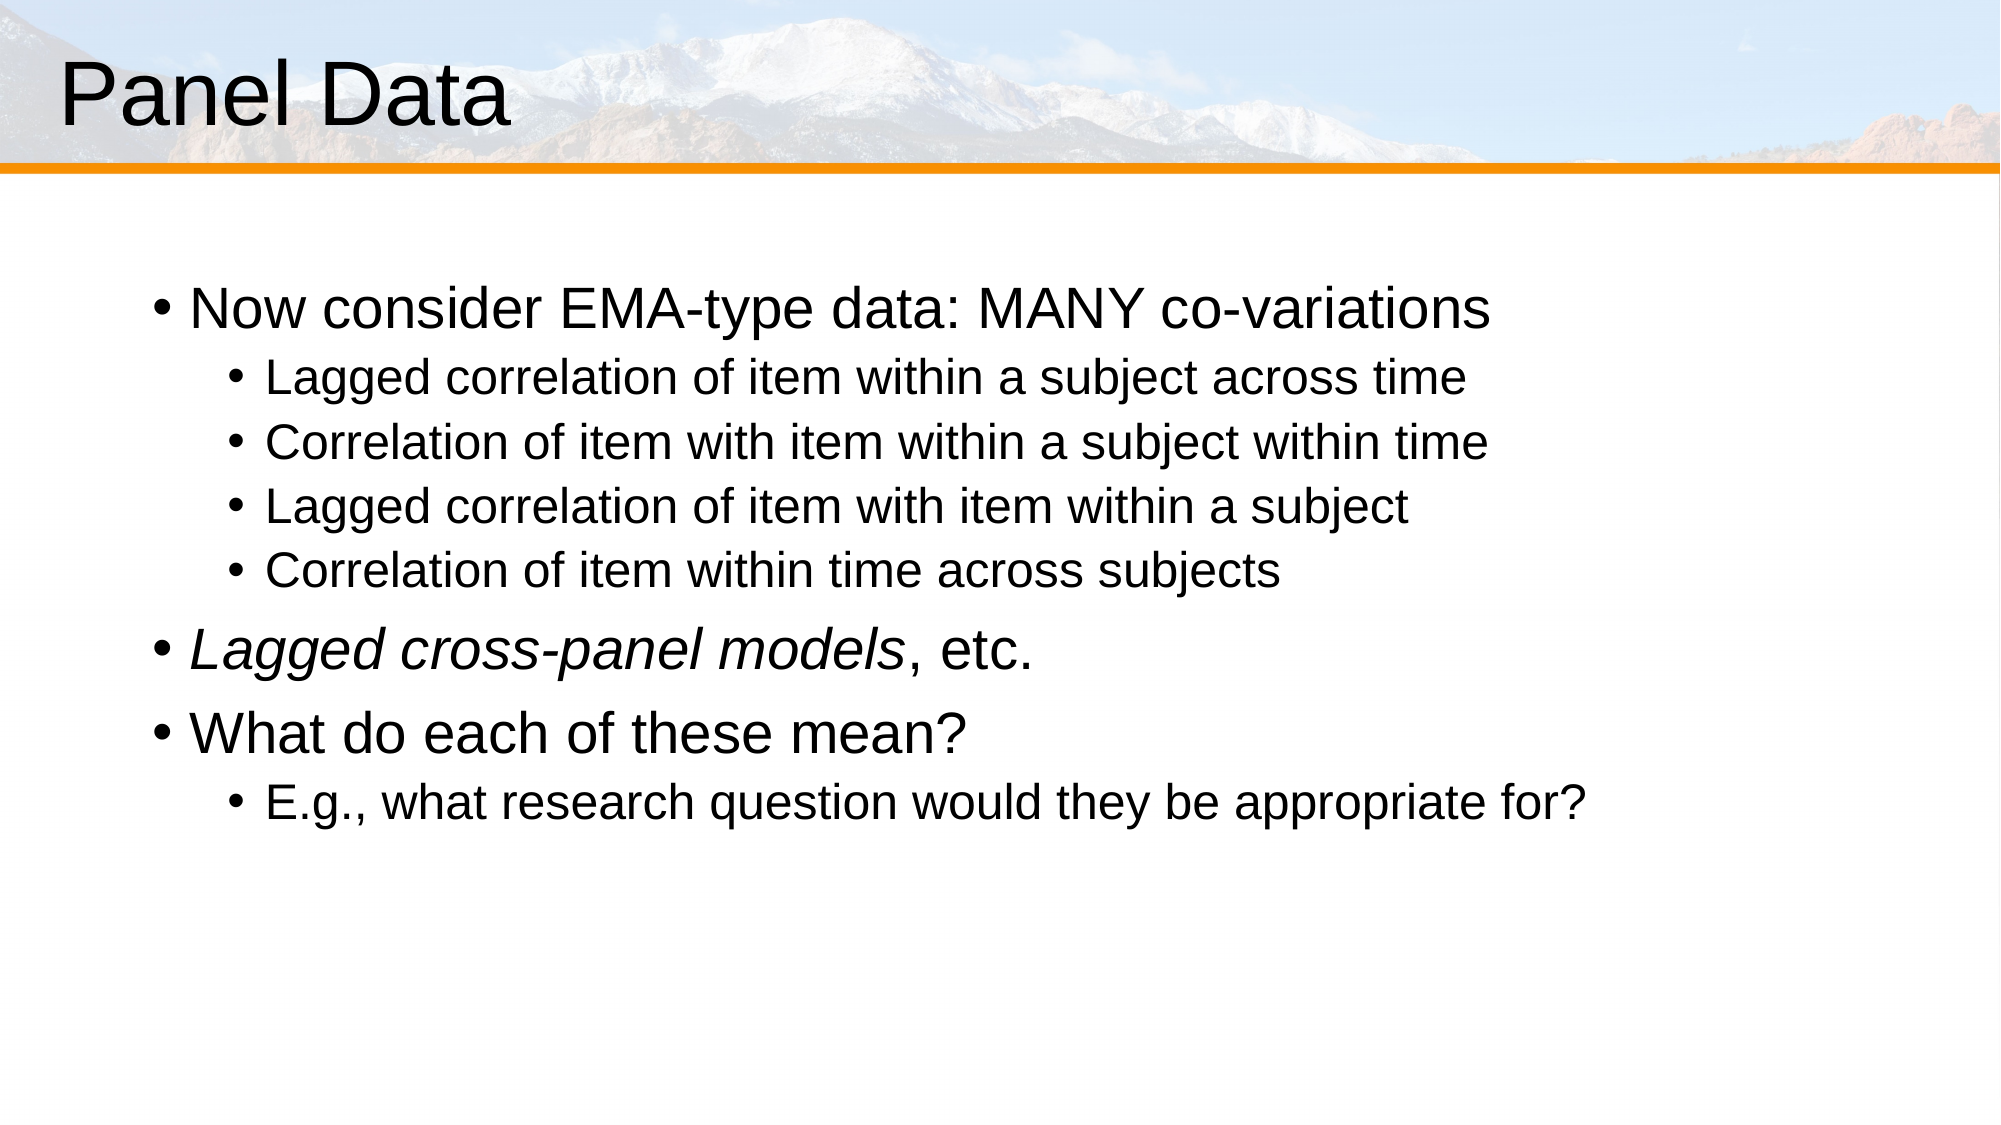

# Panel Data
Now consider EMA-type data: MANY co-variations
Lagged correlation of item within a subject across time
Correlation of item with item within a subject within time
Lagged correlation of item with item within a subject
Correlation of item within time across subjects
Lagged cross-panel models, etc.
What do each of these mean?
E.g., what research question would they be appropriate for?